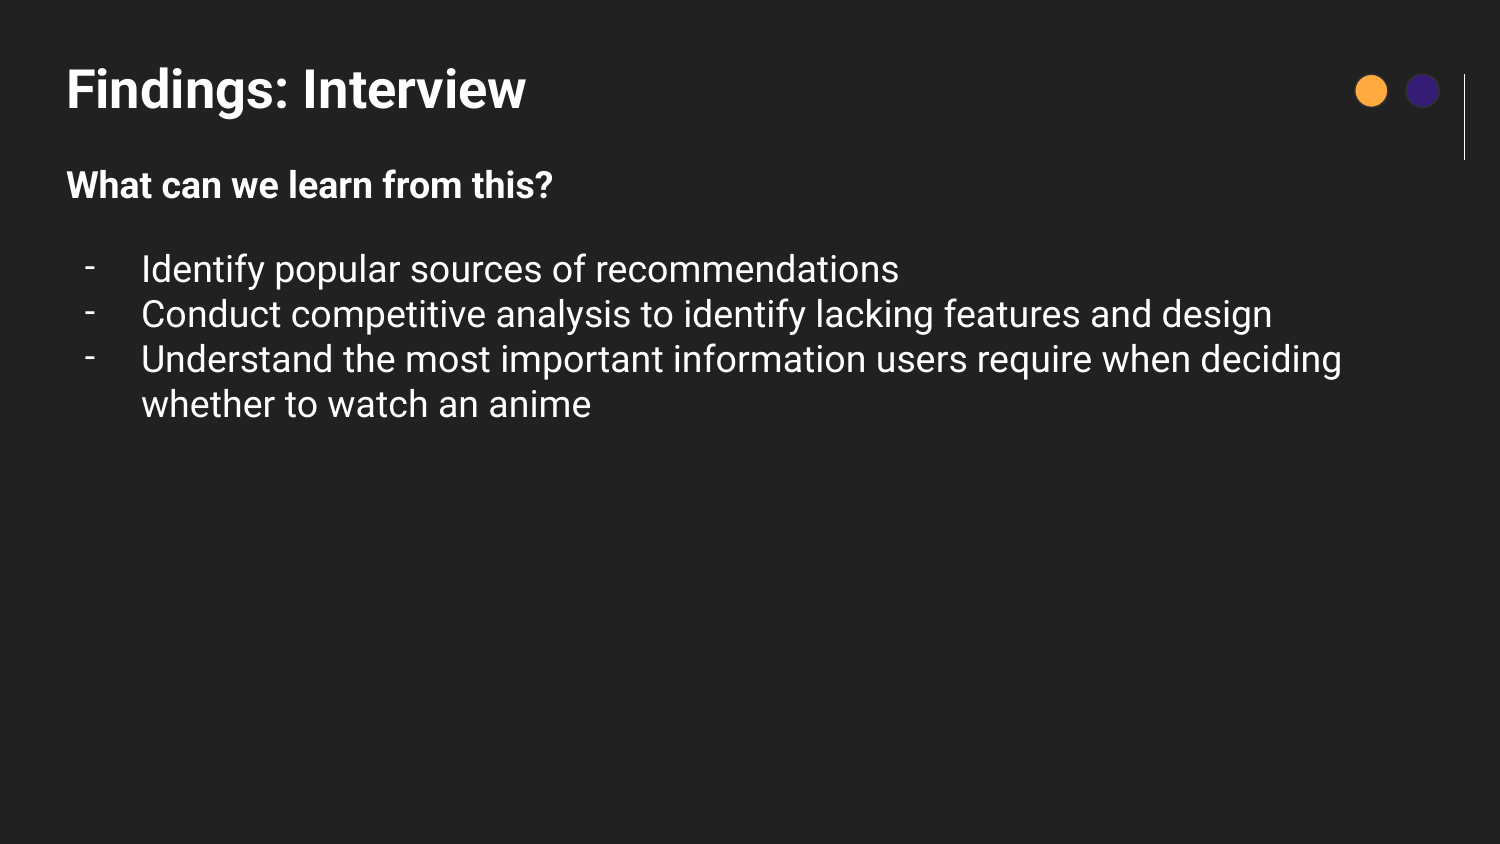

# Findings: Interview

What can we learn from this?
Identify popular sources of recommendations
Conduct competitive analysis to identify lacking features and design
Understand the most important information users require when deciding whether to watch an anime